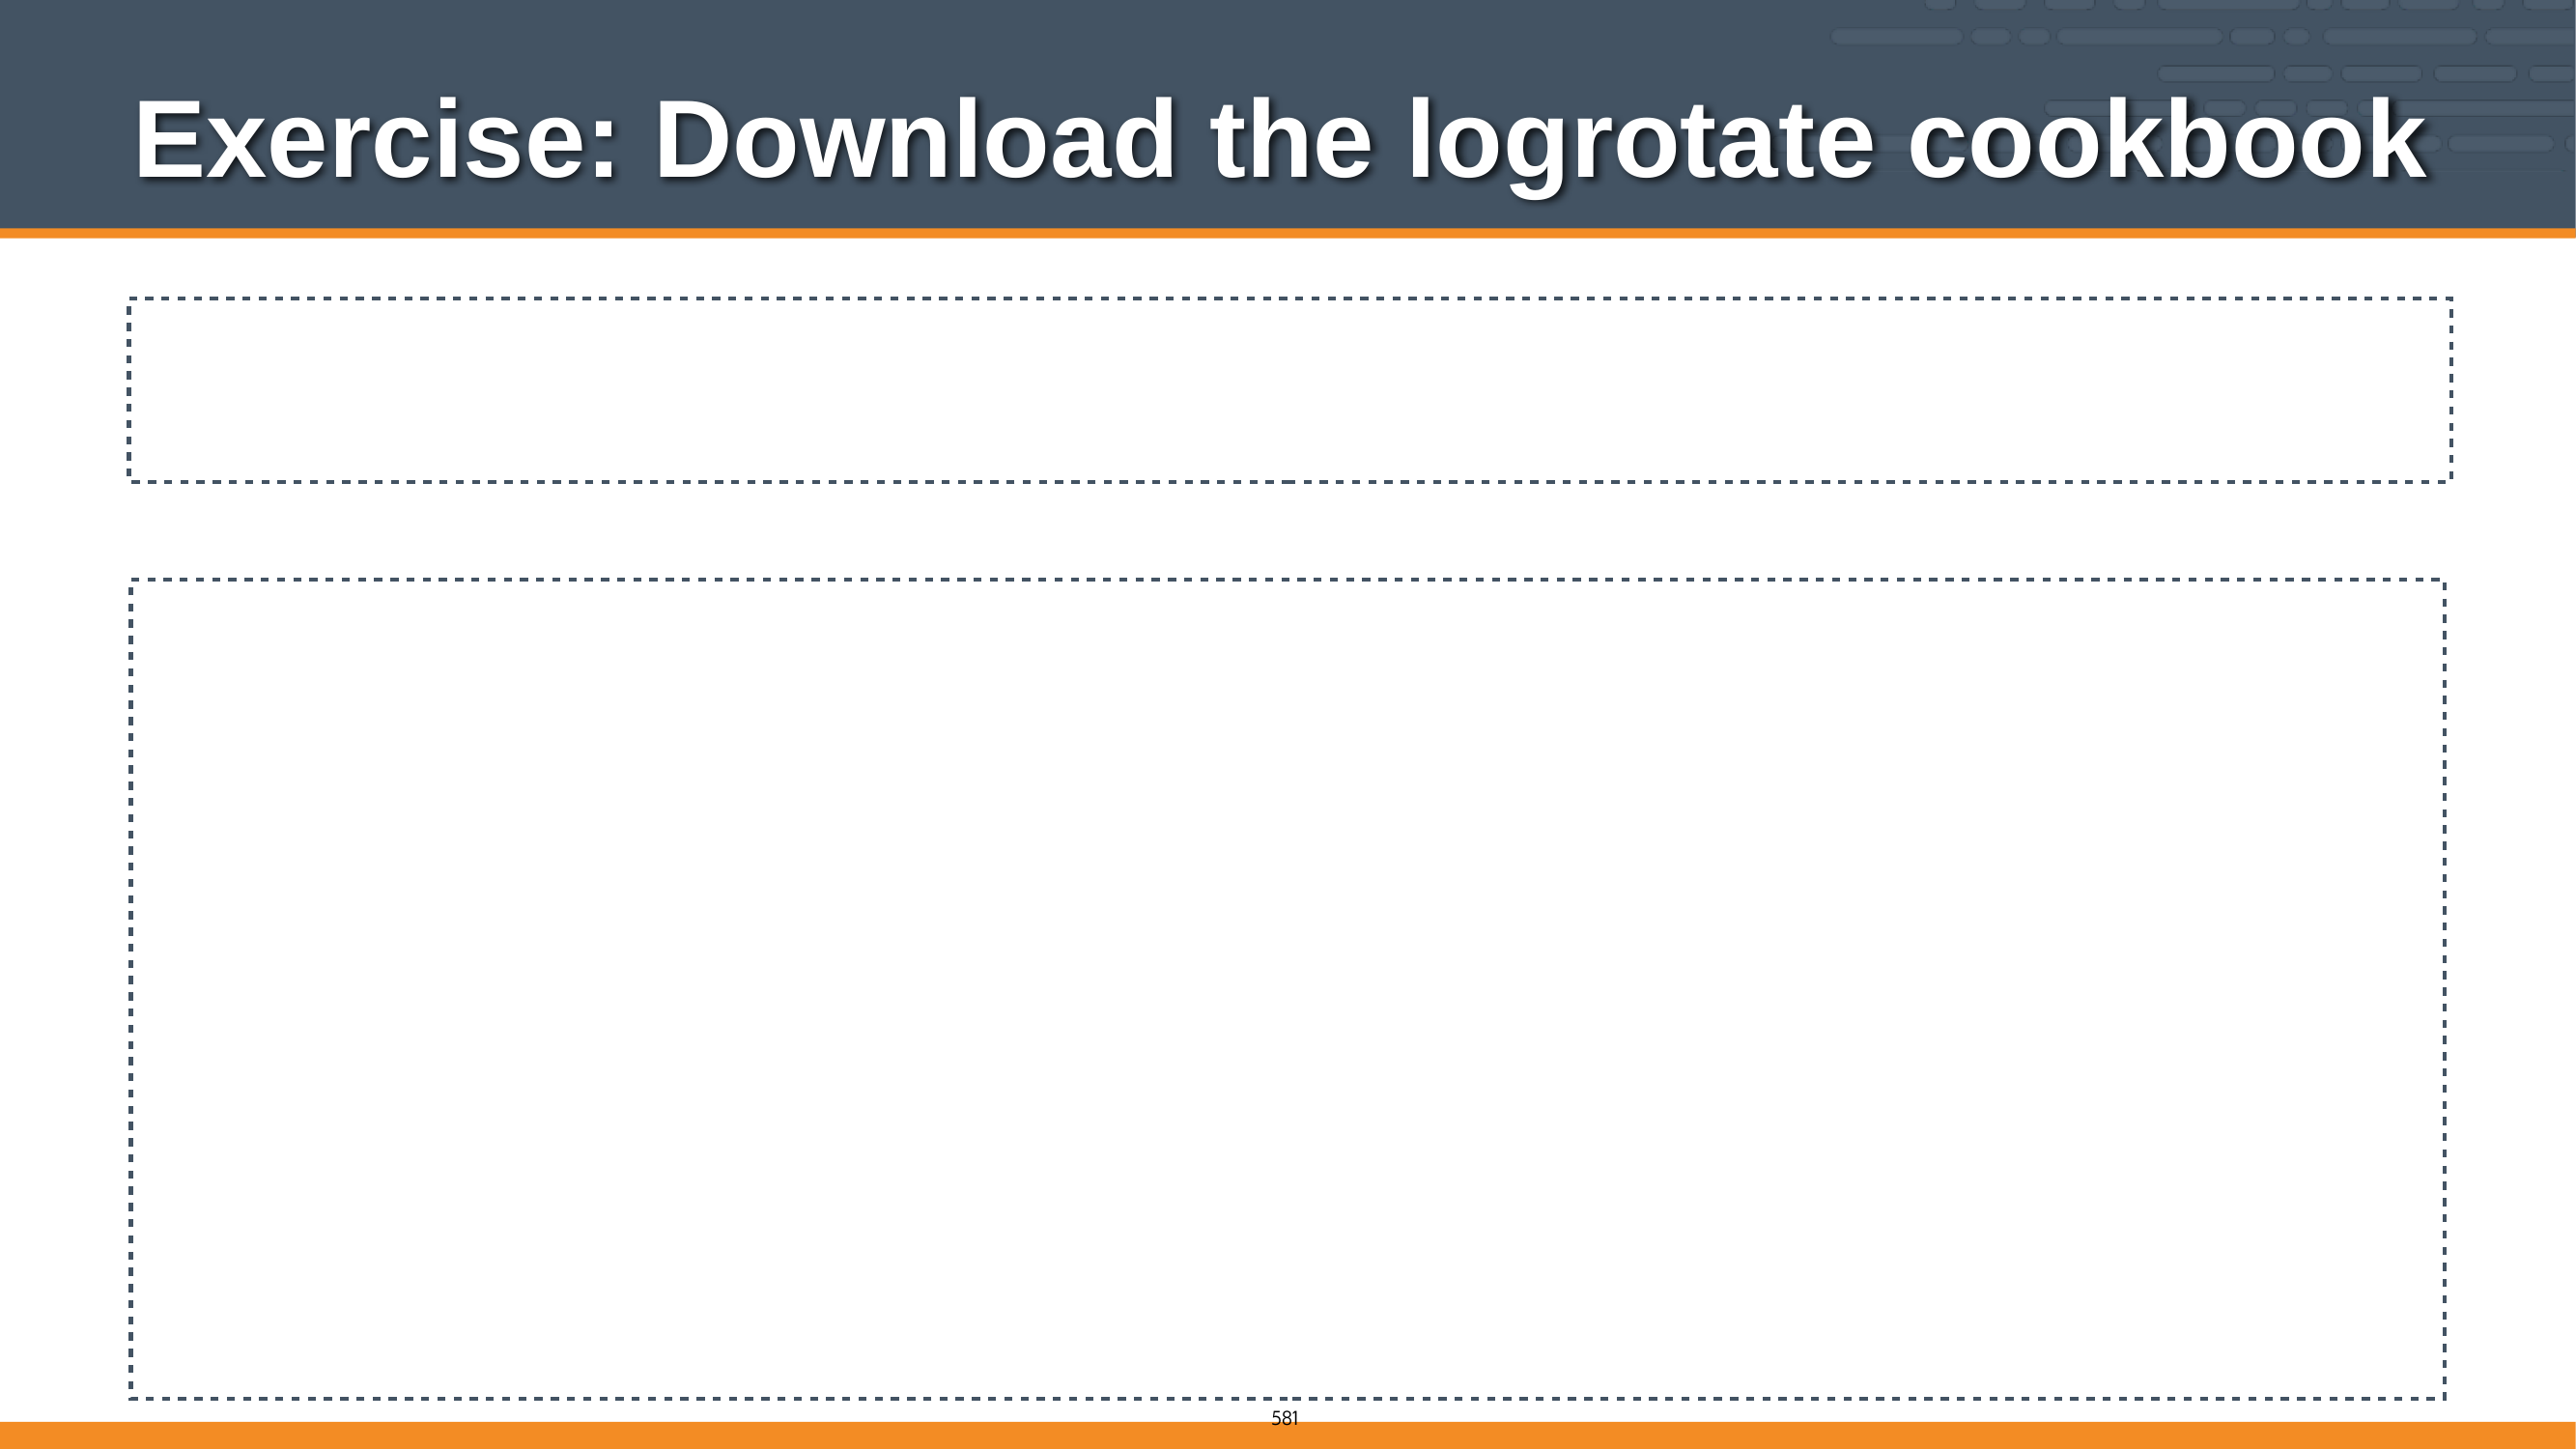

# Exercise: Download the logrotate cookbook
$ knife cookbook site download logrotate
Downloading logrotate from the cookbooks site at version 1.4.0 to /Users/johnfitzpatrick/cheftraining/chef-repo/logrotate-1.4.0.tar.gz
Cookbook saved: /Users/YOU/chef-repo/logrotate-1.4.0.tar.gz
581